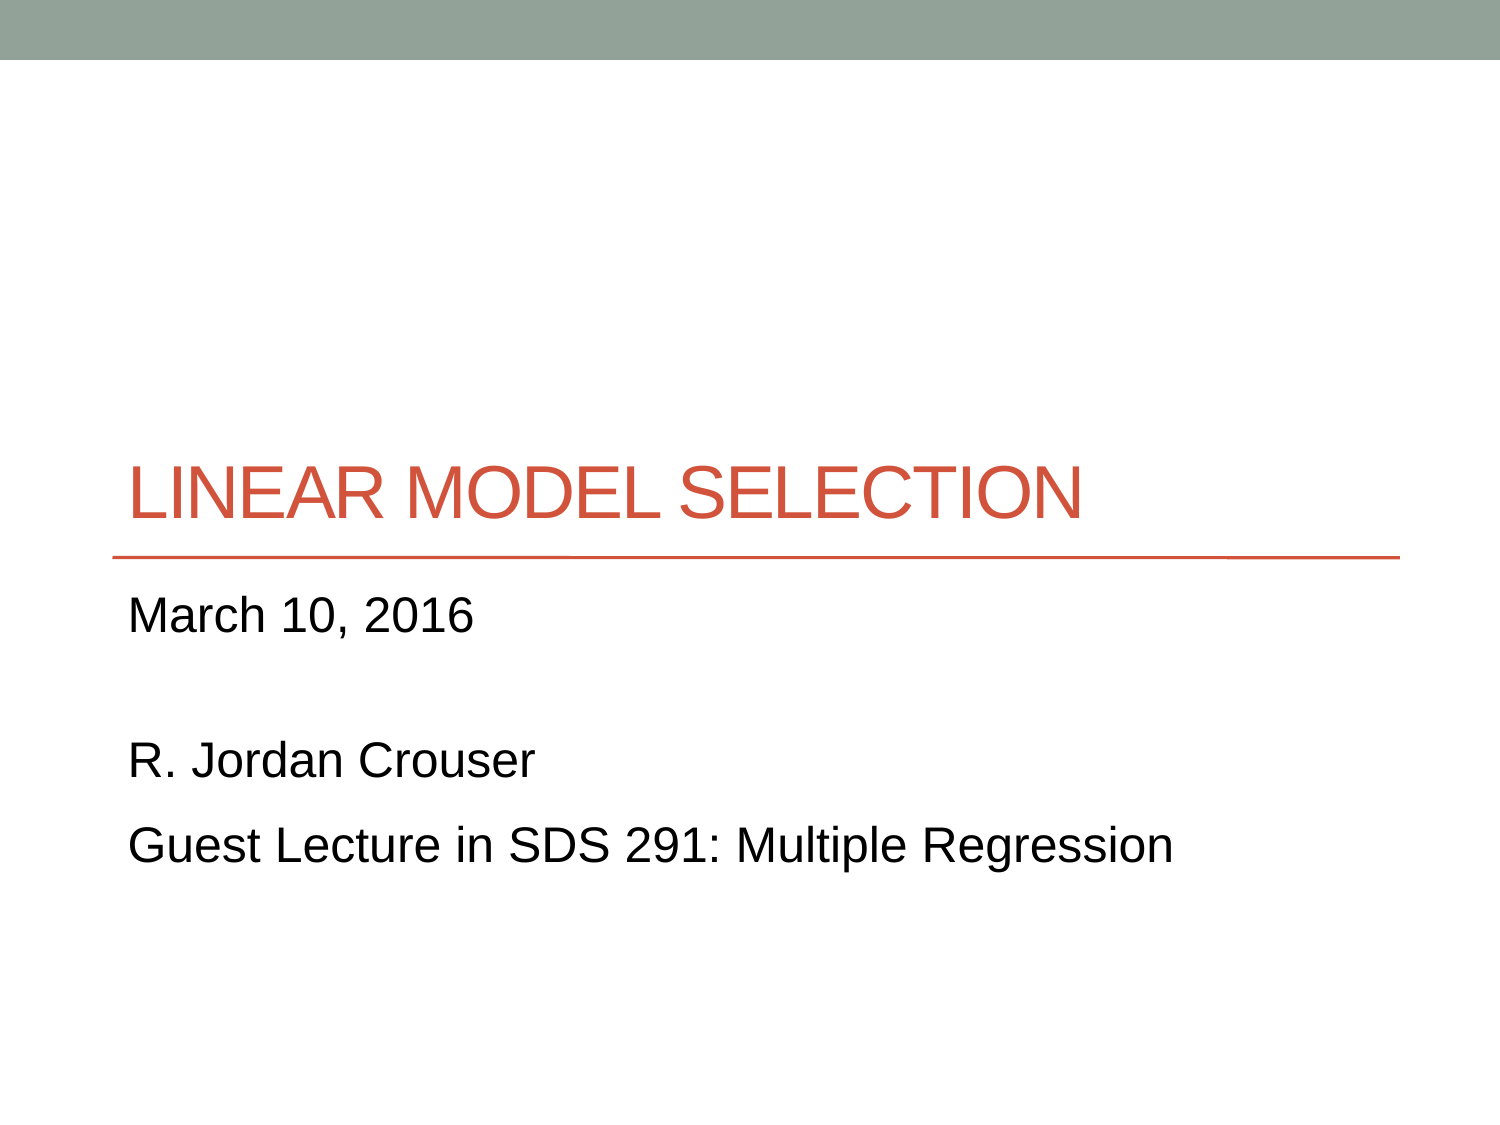

# Linear Model Selection
March 10, 2016
R. Jordan Crouser
Guest Lecture in SDS 291: Multiple Regression